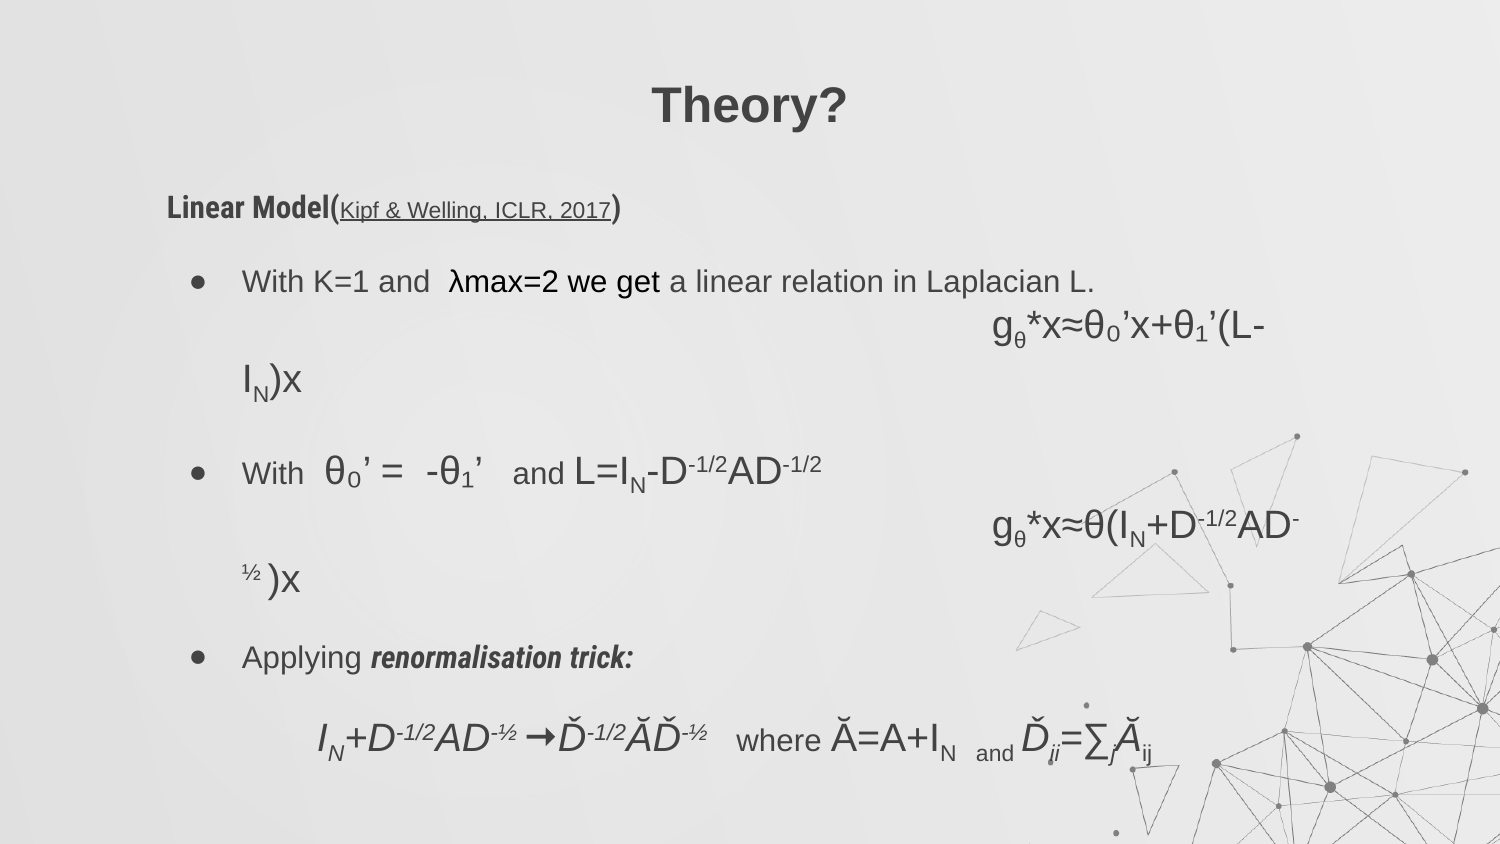

# Theory?
Linear Model(Kipf & Welling, ICLR, 2017)
With K=1 and  λmax=2 we get a linear relation in Laplacian L.
 					gθ*x≈θ₀’x+θ₁’(L-IN)x
With  θ₀’ =  -θ₁’   and L=IN-D-1/2AD-1/2
 					gθ*x≈θ(IN+D-1/2AD-½ )x
Applying renormalisation trick:
IN+D-1/2AD-½ 🠆Ď-1/2ӐĎ-½   where Ӑ=A+IN   and Ďii=∑jӐij

   Z=Ď-½ ӐĎ-½Xθ